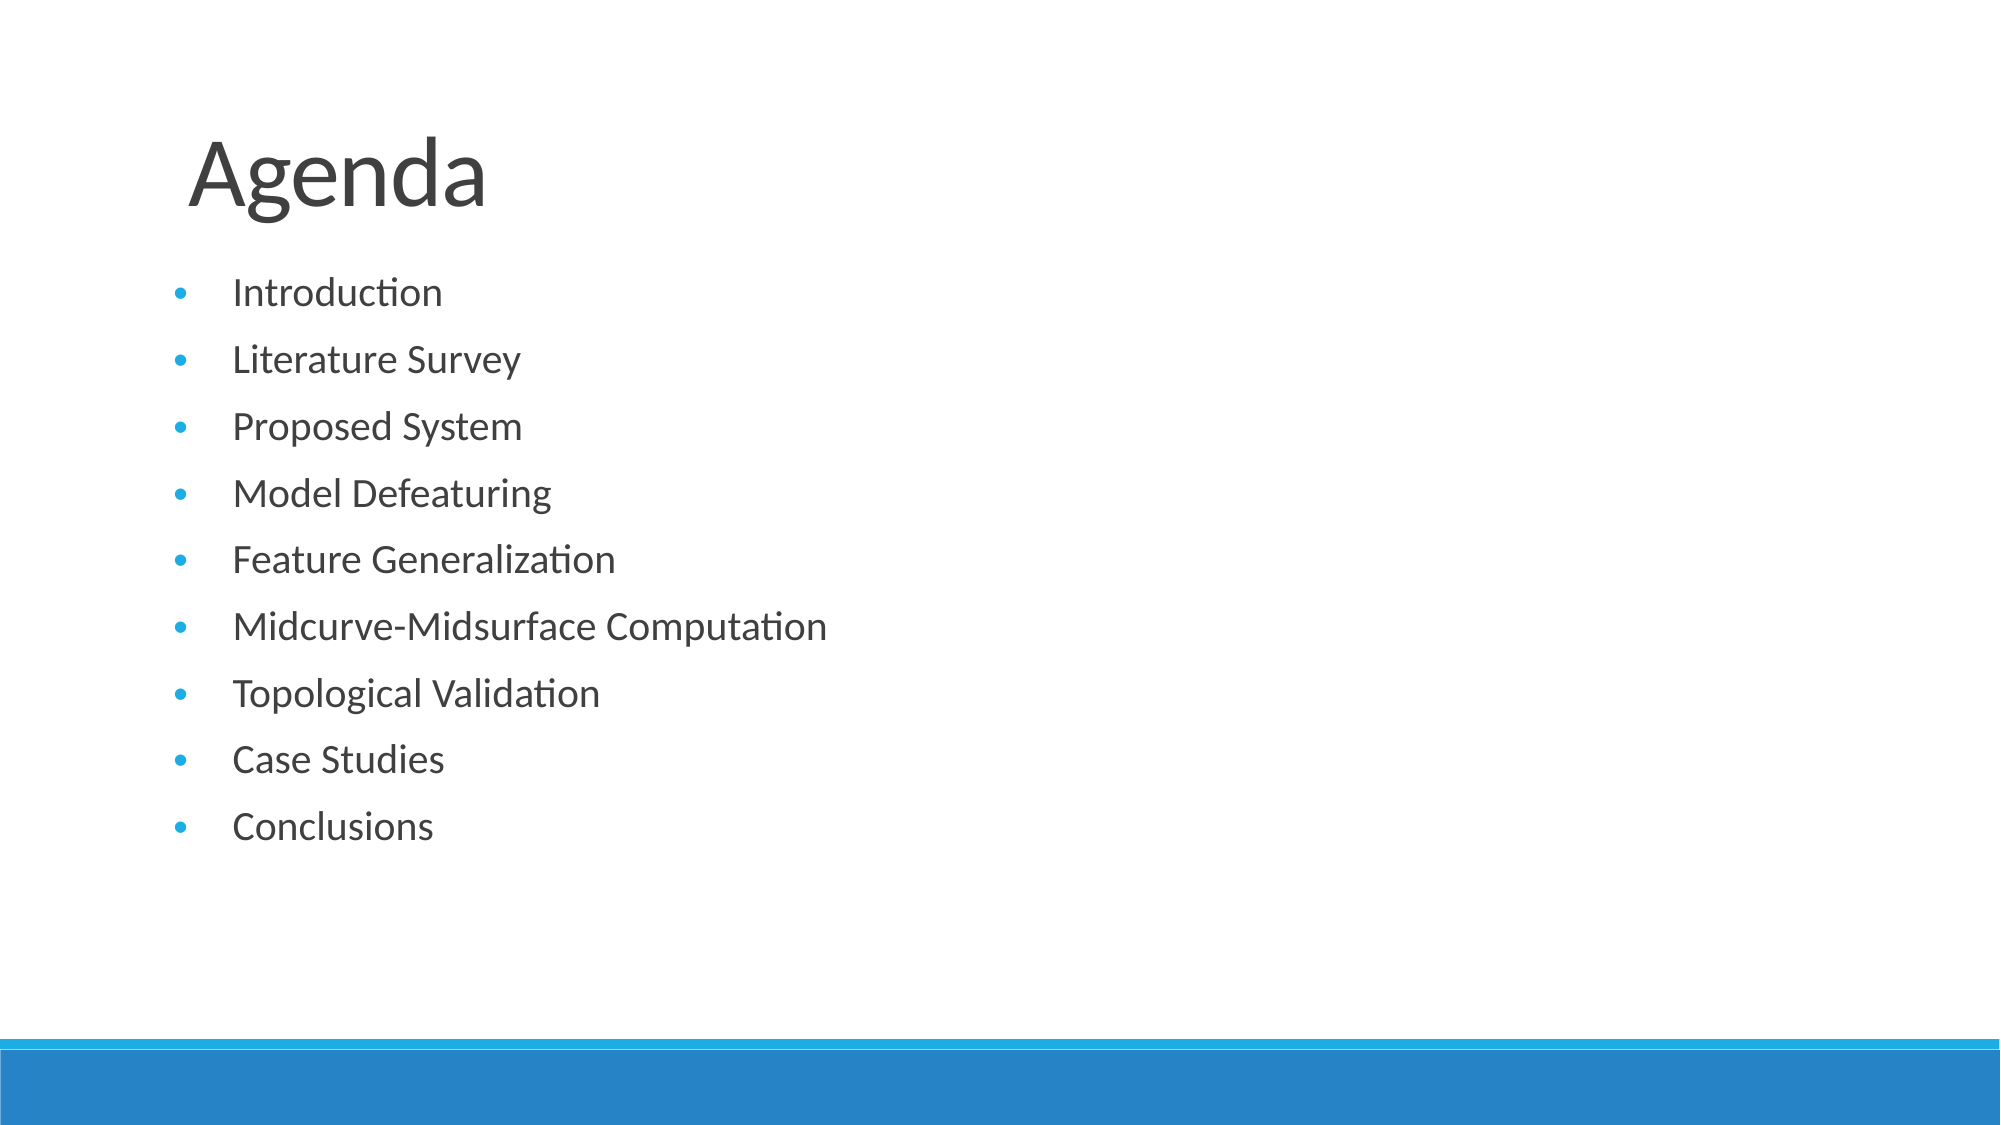

Agenda
Introduction
Literature Survey
Proposed System
Model Defeaturing
Feature Generalization
Midcurve-Midsurface Computation
Topological Validation
Case Studies
Conclusions